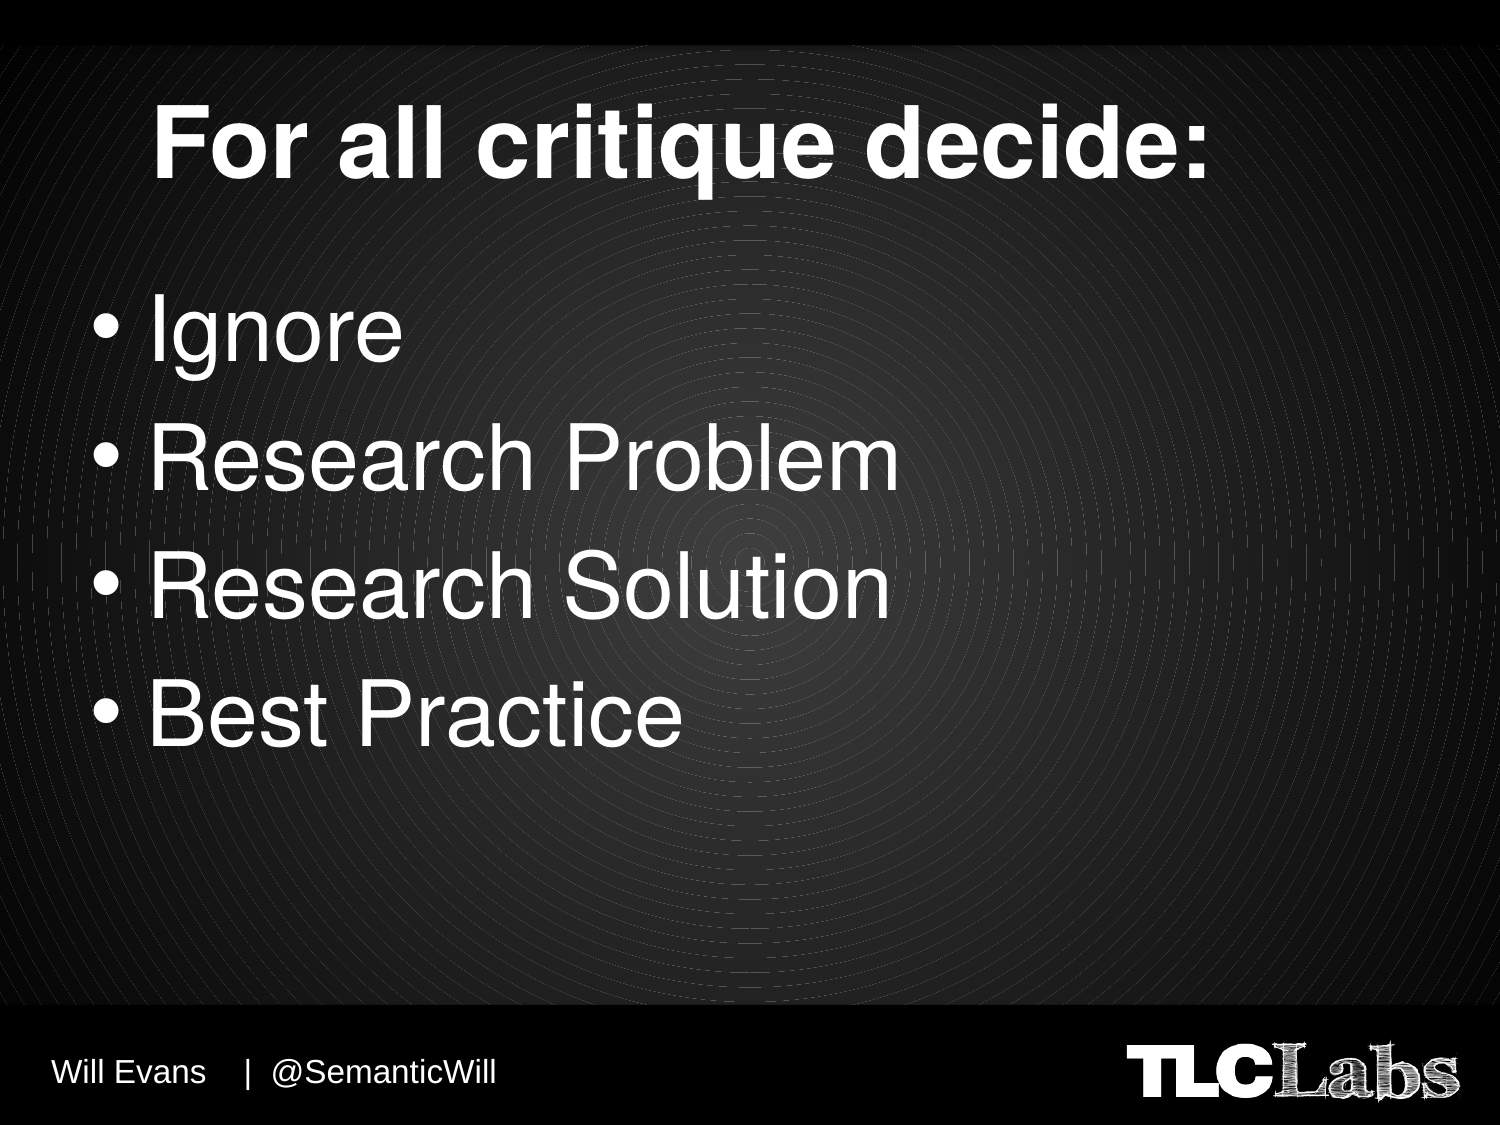

# For all critique decide:
Ignore
Research Problem
Research Solution
Best Practice